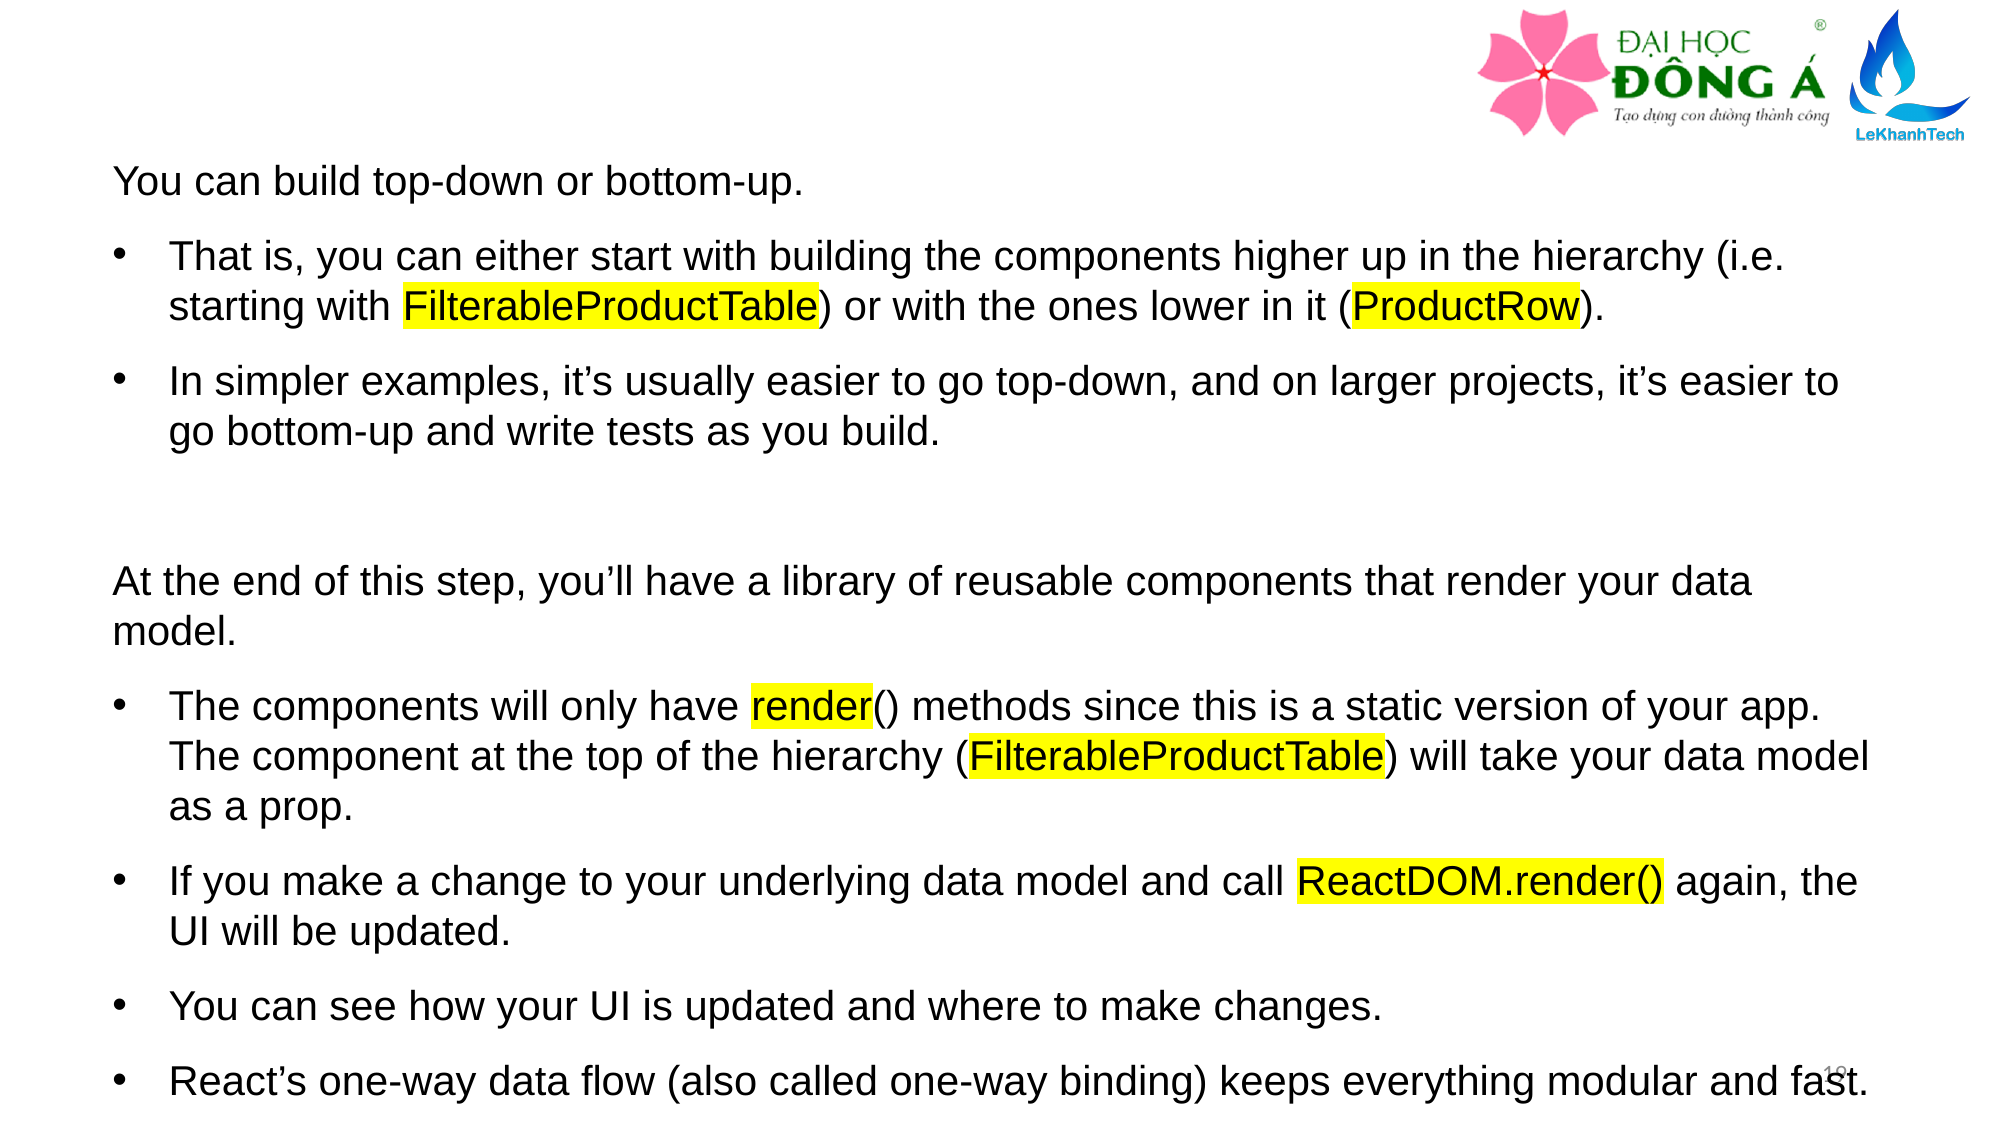

You can build top-down or bottom-up.
That is, you can either start with building the components higher up in the hierarchy (i.e. starting with FilterableProductTable) or with the ones lower in it (ProductRow).
In simpler examples, it’s usually easier to go top-down, and on larger projects, it’s easier to go bottom-up and write tests as you build.

At the end of this step, you’ll have a library of reusable components that render your data model.
The components will only have render() methods since this is a static version of your app. The component at the top of the hierarchy (FilterableProductTable) will take your data model as a prop.
If you make a change to your underlying data model and call ReactDOM.render() again, the UI will be updated.
You can see how your UI is updated and where to make changes.
React’s one-way data flow (also called one-way binding) keeps everything modular and fast.
19